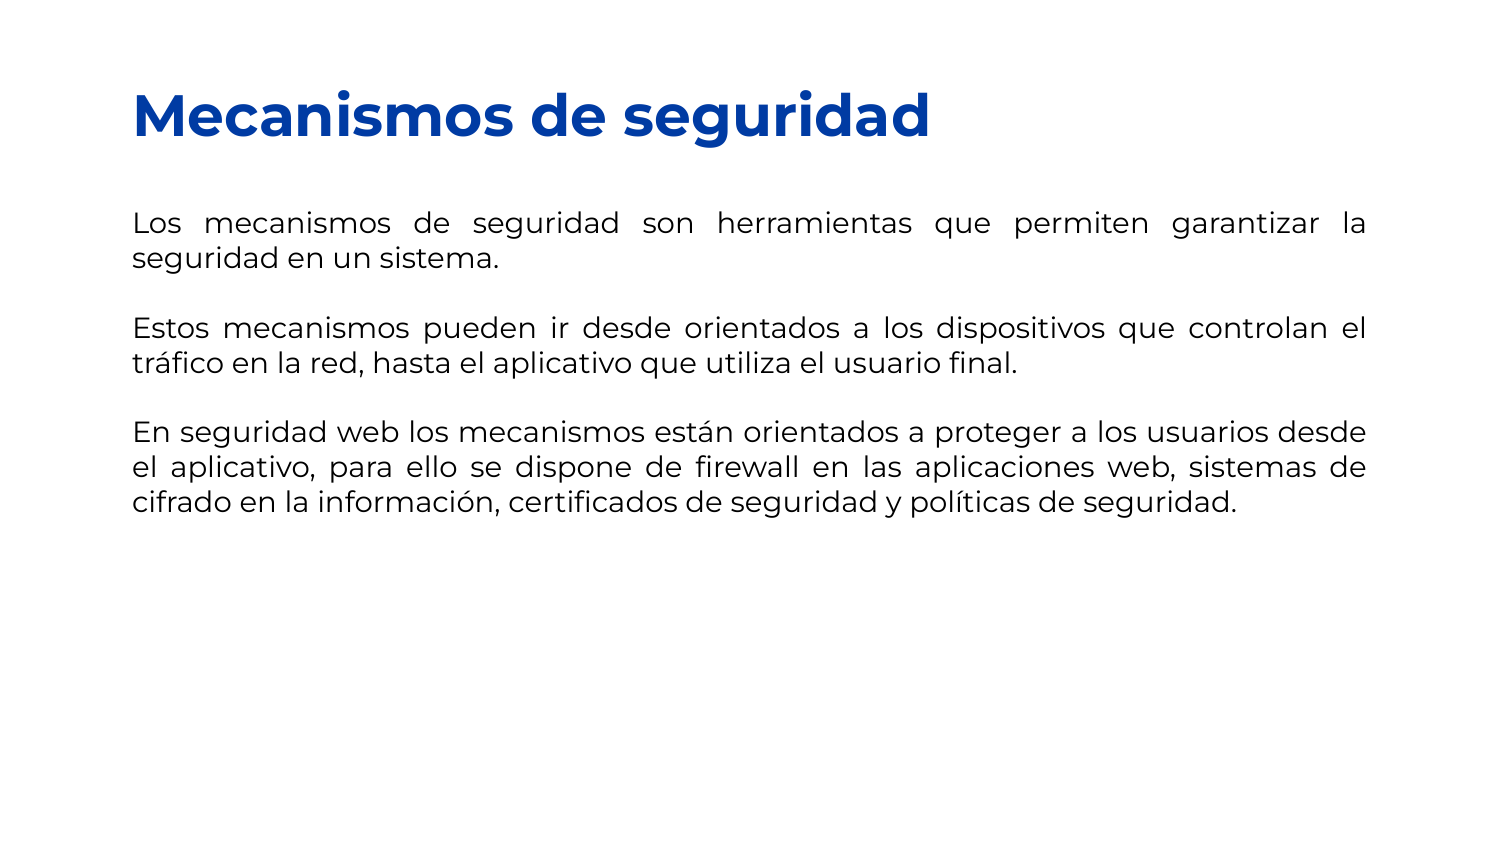

# Mecanismos de seguridad
Los mecanismos de seguridad son herramientas que permiten garantizar la seguridad en un sistema.

Estos mecanismos pueden ir desde orientados a los dispositivos que controlan el tráfico en la red, hasta el aplicativo que utiliza el usuario final.

En seguridad web los mecanismos están orientados a proteger a los usuarios desde el aplicativo, para ello se dispone de firewall en las aplicaciones web, sistemas de cifrado en la información, certificados de seguridad y políticas de seguridad.